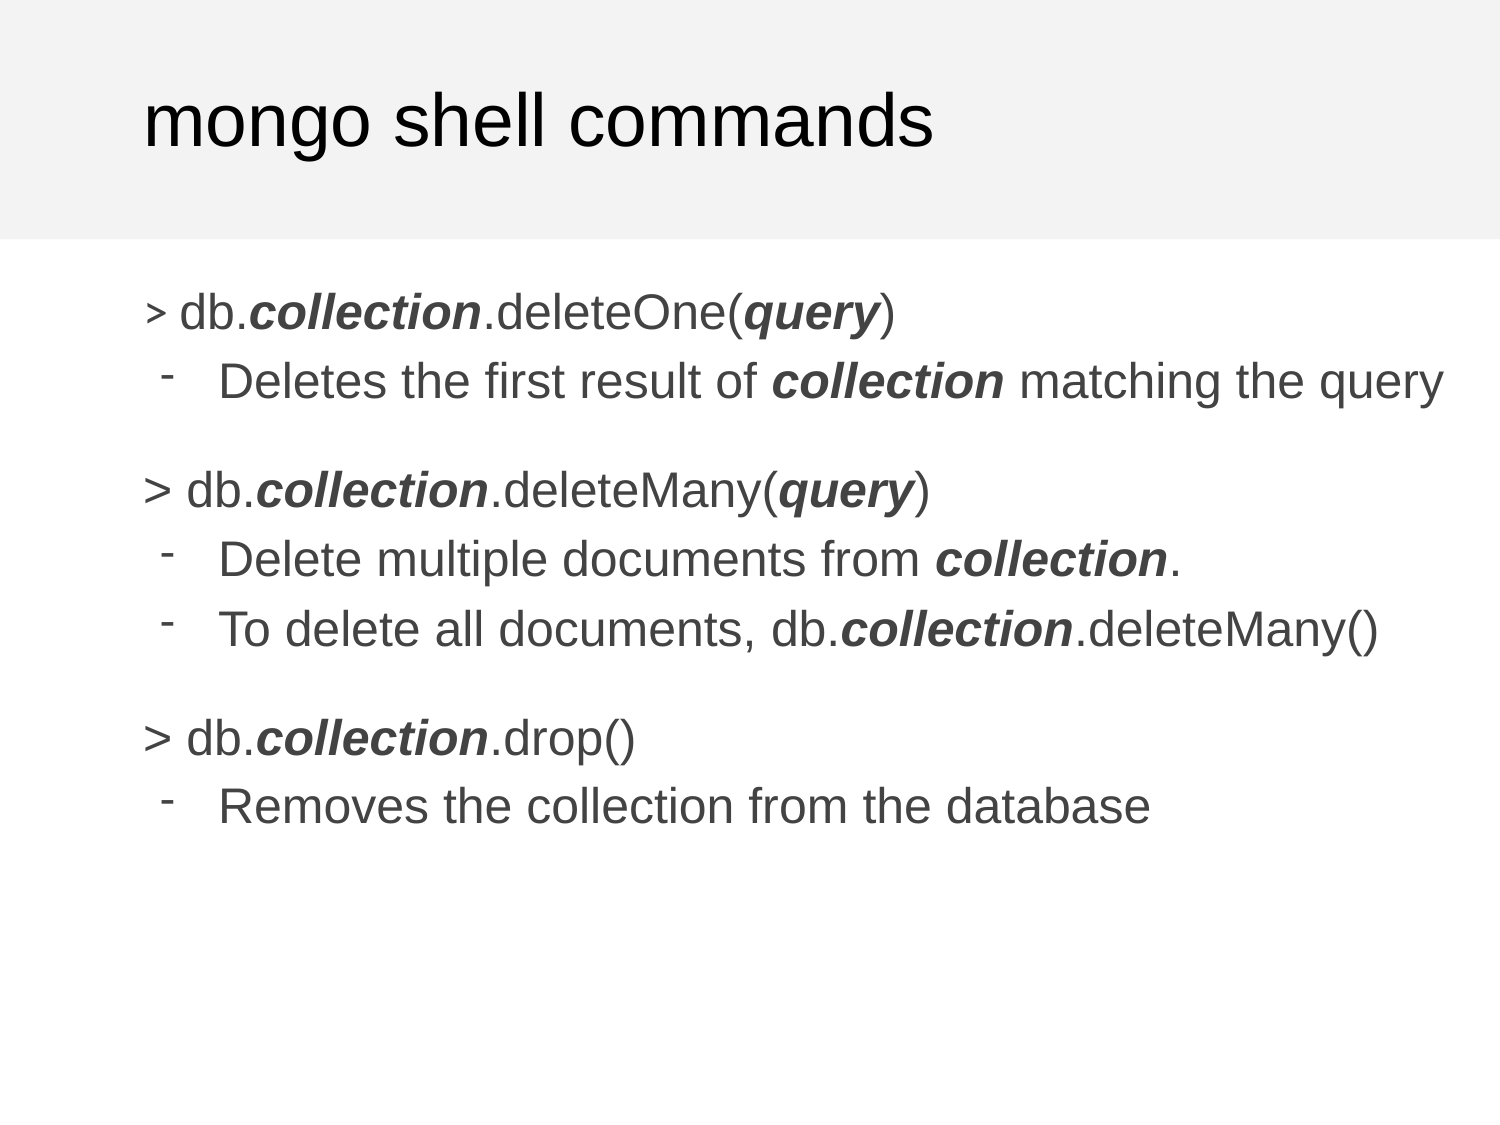

mongo shell commands
> db.collection.deleteOne(query)
Deletes the first result of collection matching the query

> db.collection.deleteMany(query)
Delete multiple documents from collection.
To delete all documents, db.collection.deleteMany()

> db.collection.drop()
Removes the collection from the database